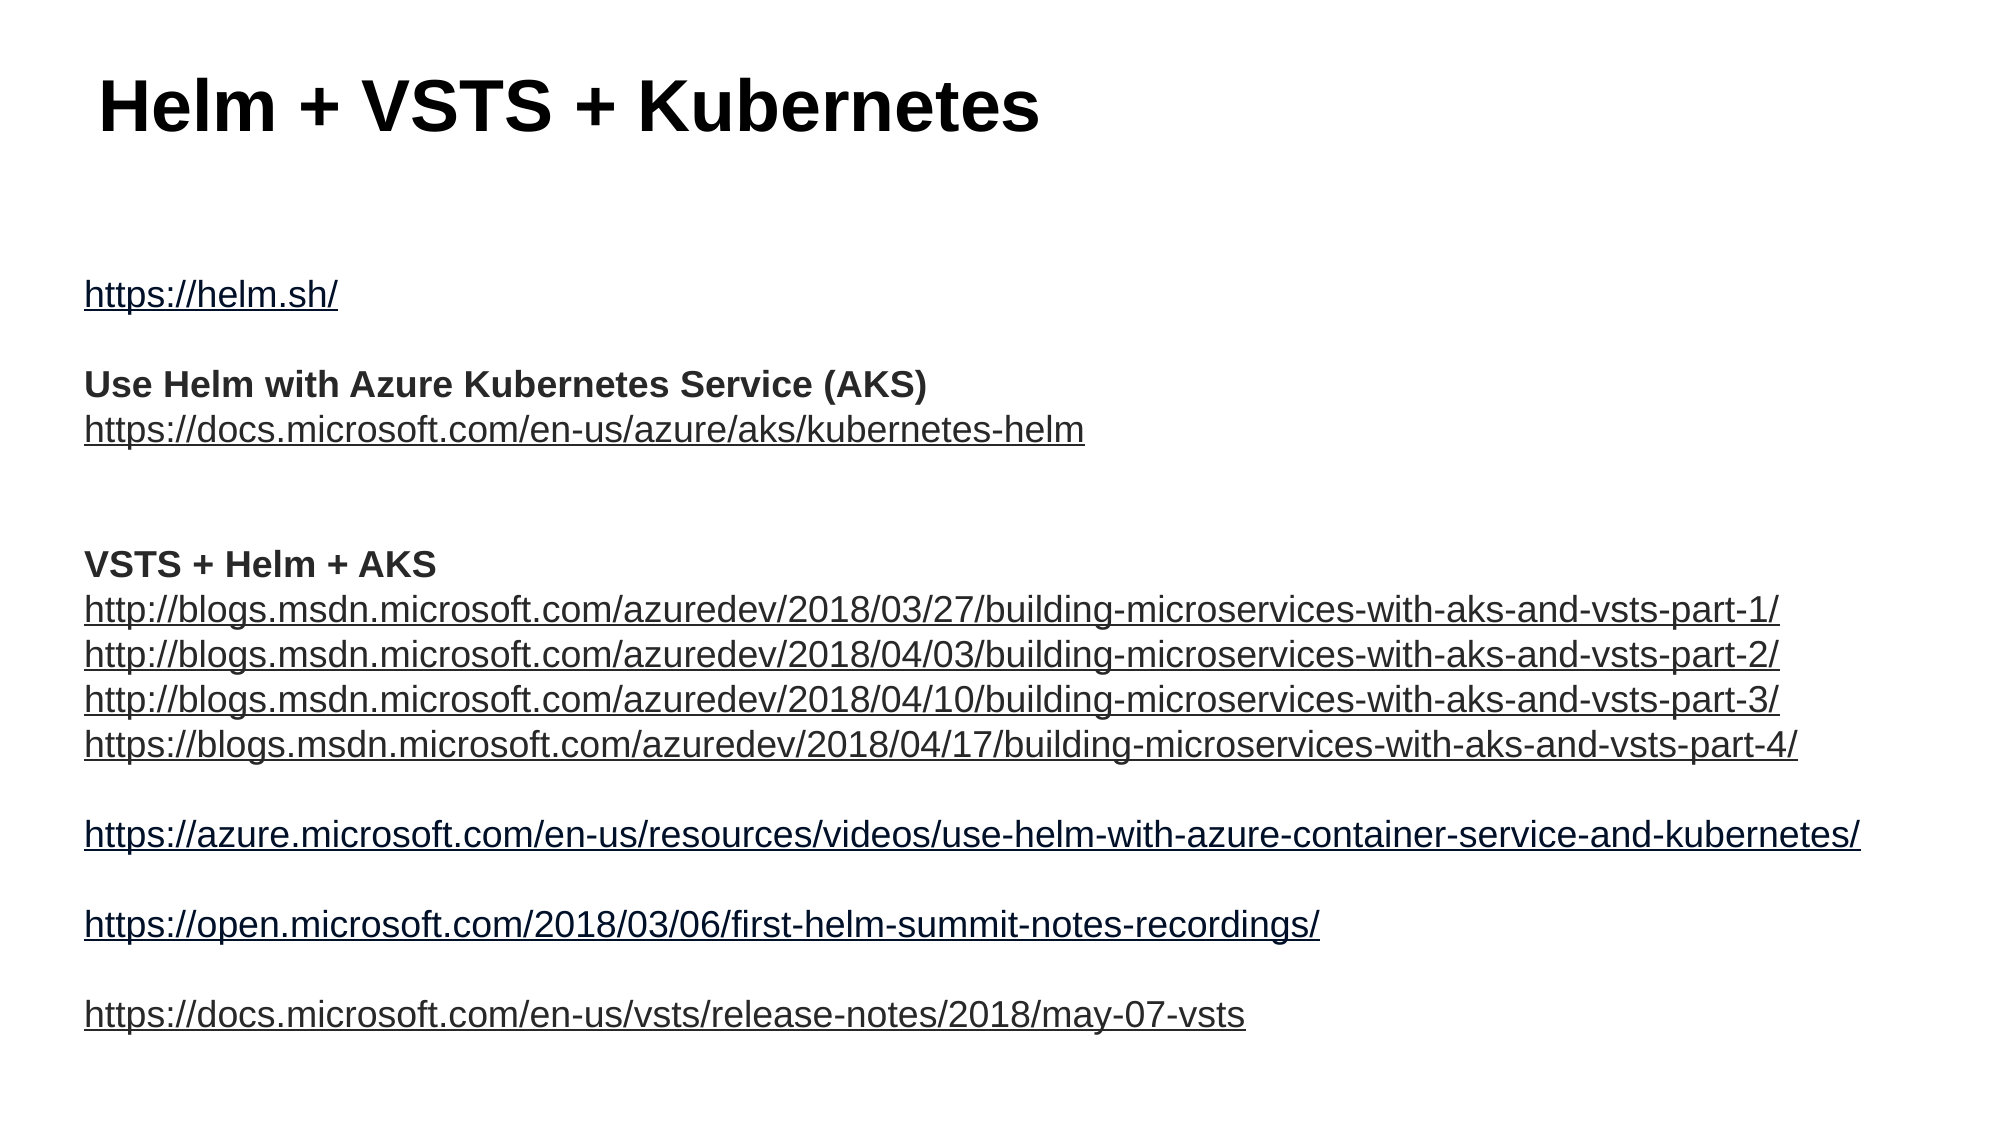

Helm + VSTS + Kubernetes
https://helm.sh/

Use Helm with Azure Kubernetes Service (AKS)
https://docs.microsoft.com/en-us/azure/aks/kubernetes-helm

VSTS + Helm + AKS
http://blogs.msdn.microsoft.com/azuredev/2018/03/27/building-microservices-with-aks-and-vsts-part-1/
http://blogs.msdn.microsoft.com/azuredev/2018/04/03/building-microservices-with-aks-and-vsts-part-2/
http://blogs.msdn.microsoft.com/azuredev/2018/04/10/building-microservices-with-aks-and-vsts-part-3/
https://blogs.msdn.microsoft.com/azuredev/2018/04/17/building-microservices-with-aks-and-vsts-part-4/

https://azure.microsoft.com/en-us/resources/videos/use-helm-with-azure-container-service-and-kubernetes/

https://open.microsoft.com/2018/03/06/first-helm-summit-notes-recordings/

https://docs.microsoft.com/en-us/vsts/release-notes/2018/may-07-vsts